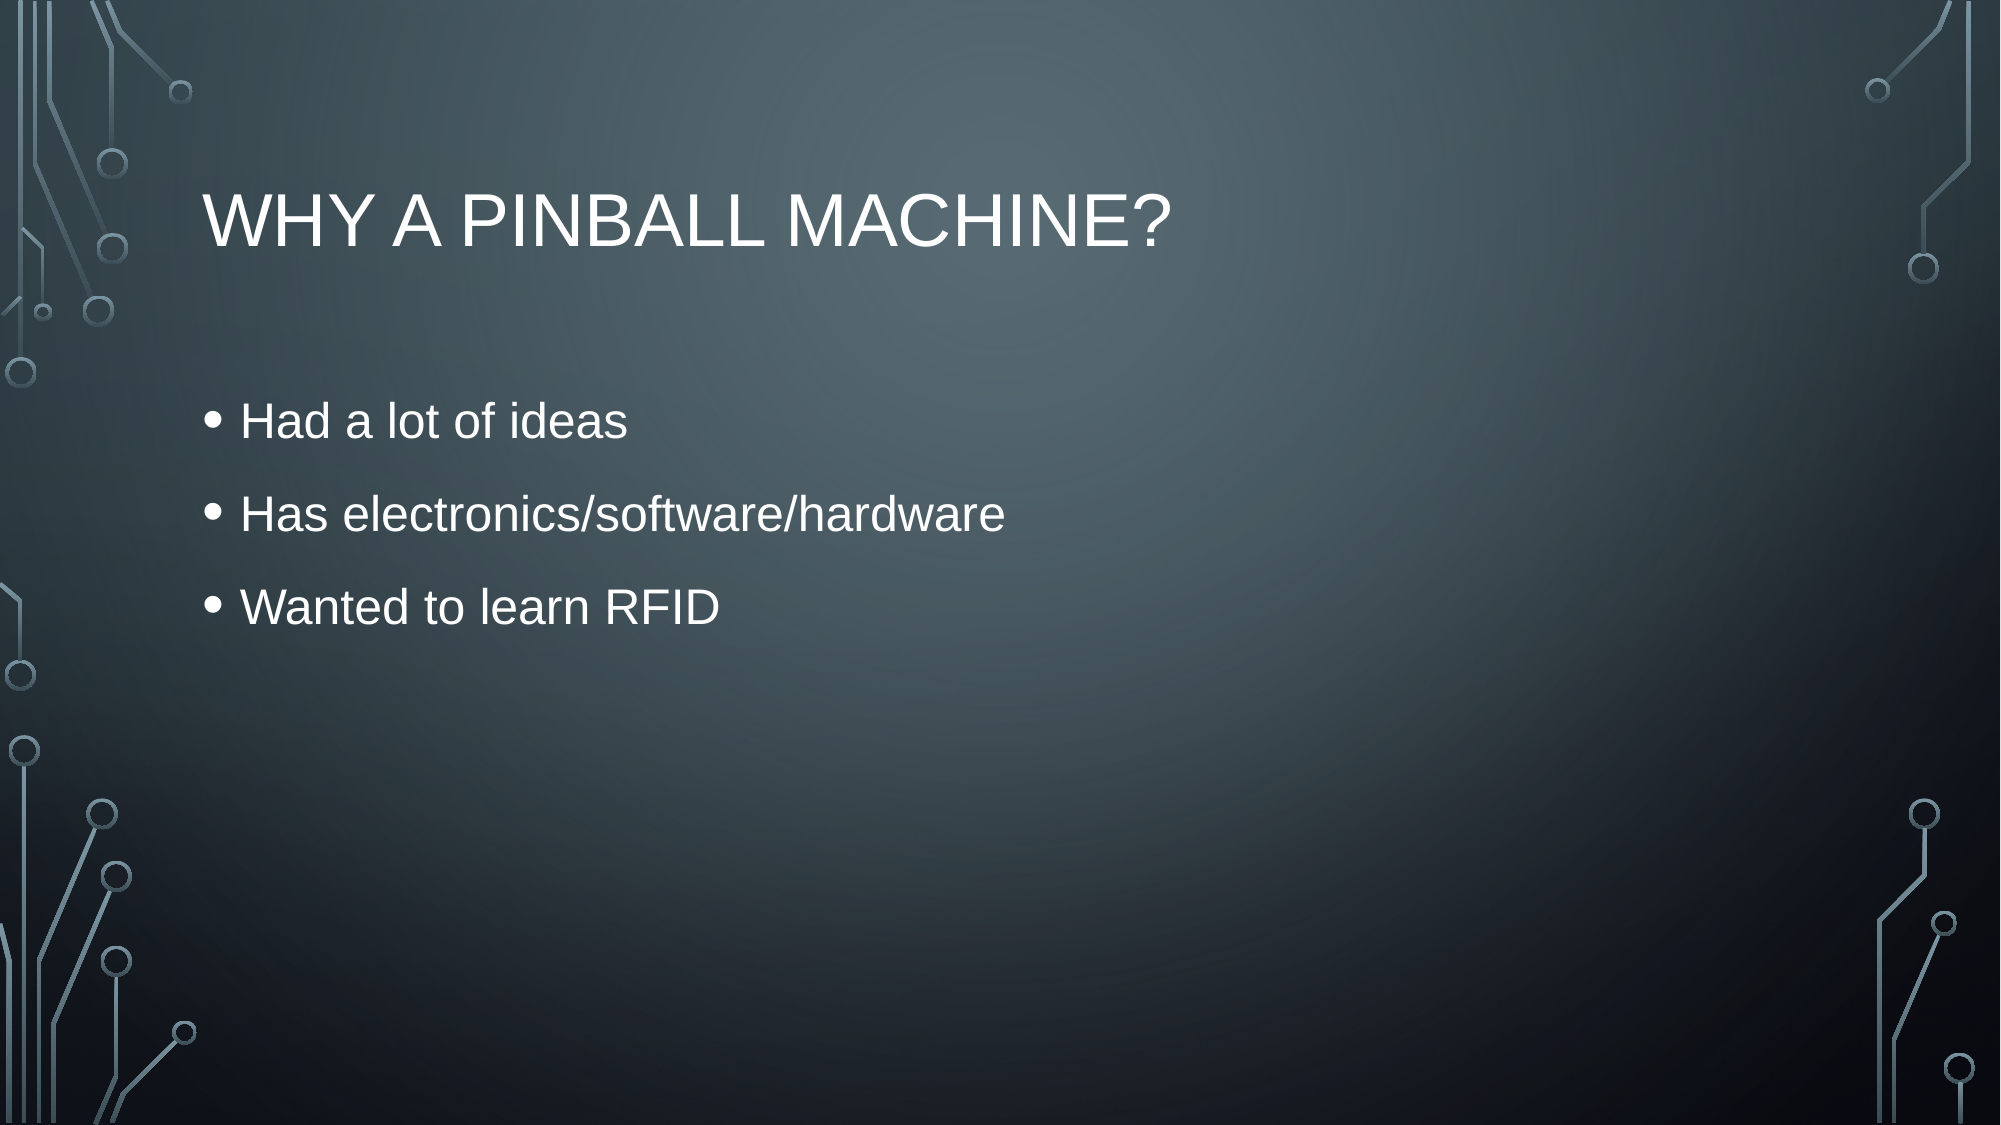

# Why a pinball machine?
Had a lot of ideas
Has electronics/software/hardware
Wanted to learn RFID